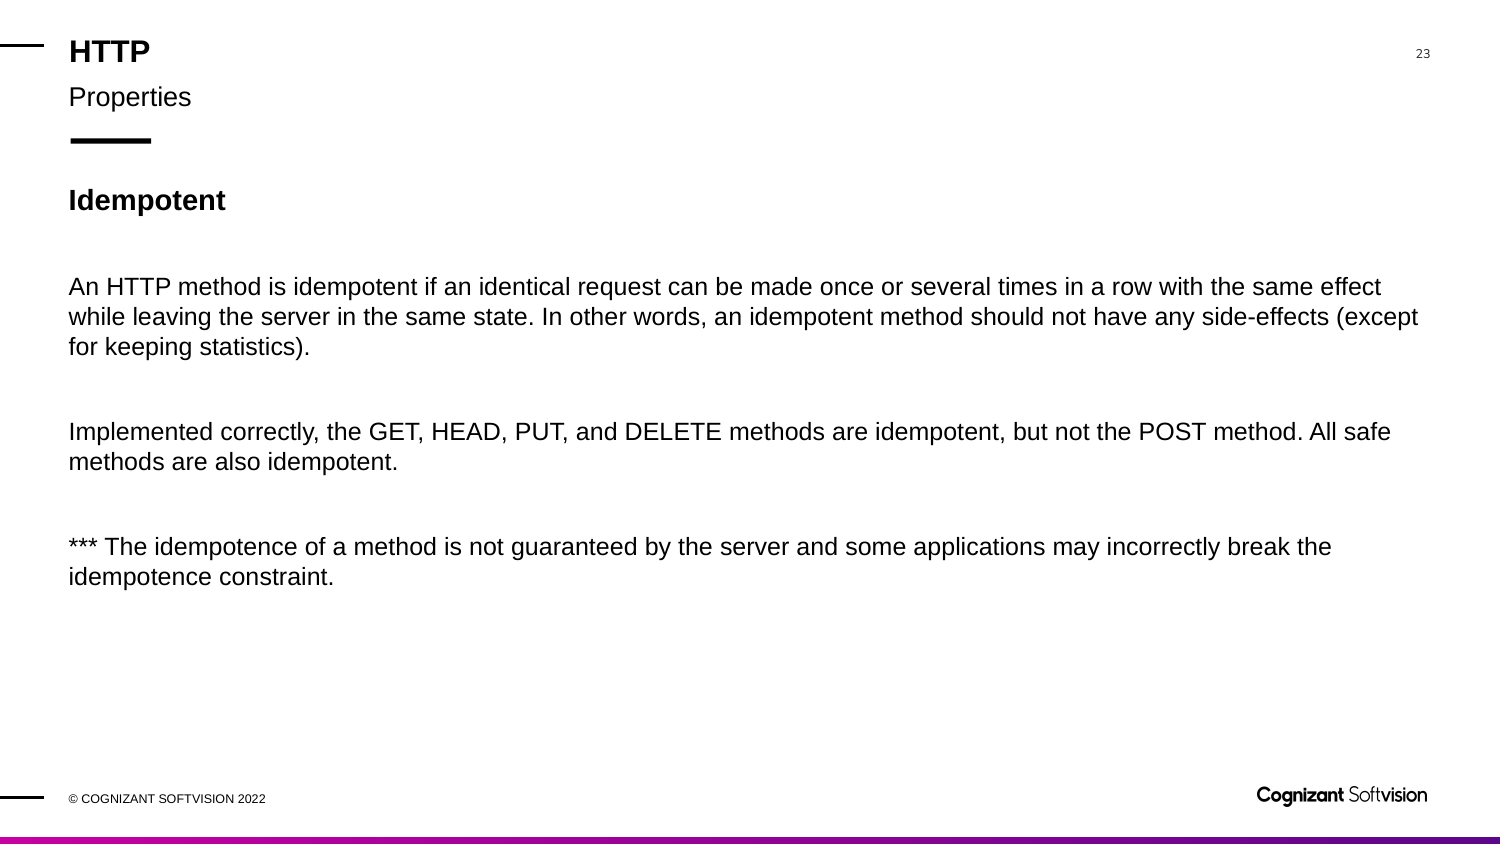

# HTTP
Properties

Idempotent

An HTTP method is idempotent if an identical request can be made once or several times in a row with the same effect while leaving the server in the same state. In other words, an idempotent method should not have any side-effects (except for keeping statistics).

Implemented correctly, the GET, HEAD, PUT, and DELETE methods are idempotent, but not the POST method. All safe methods are also idempotent.

*** The idempotence of a method is not guaranteed by the server and some applications may incorrectly break the idempotence constraint.